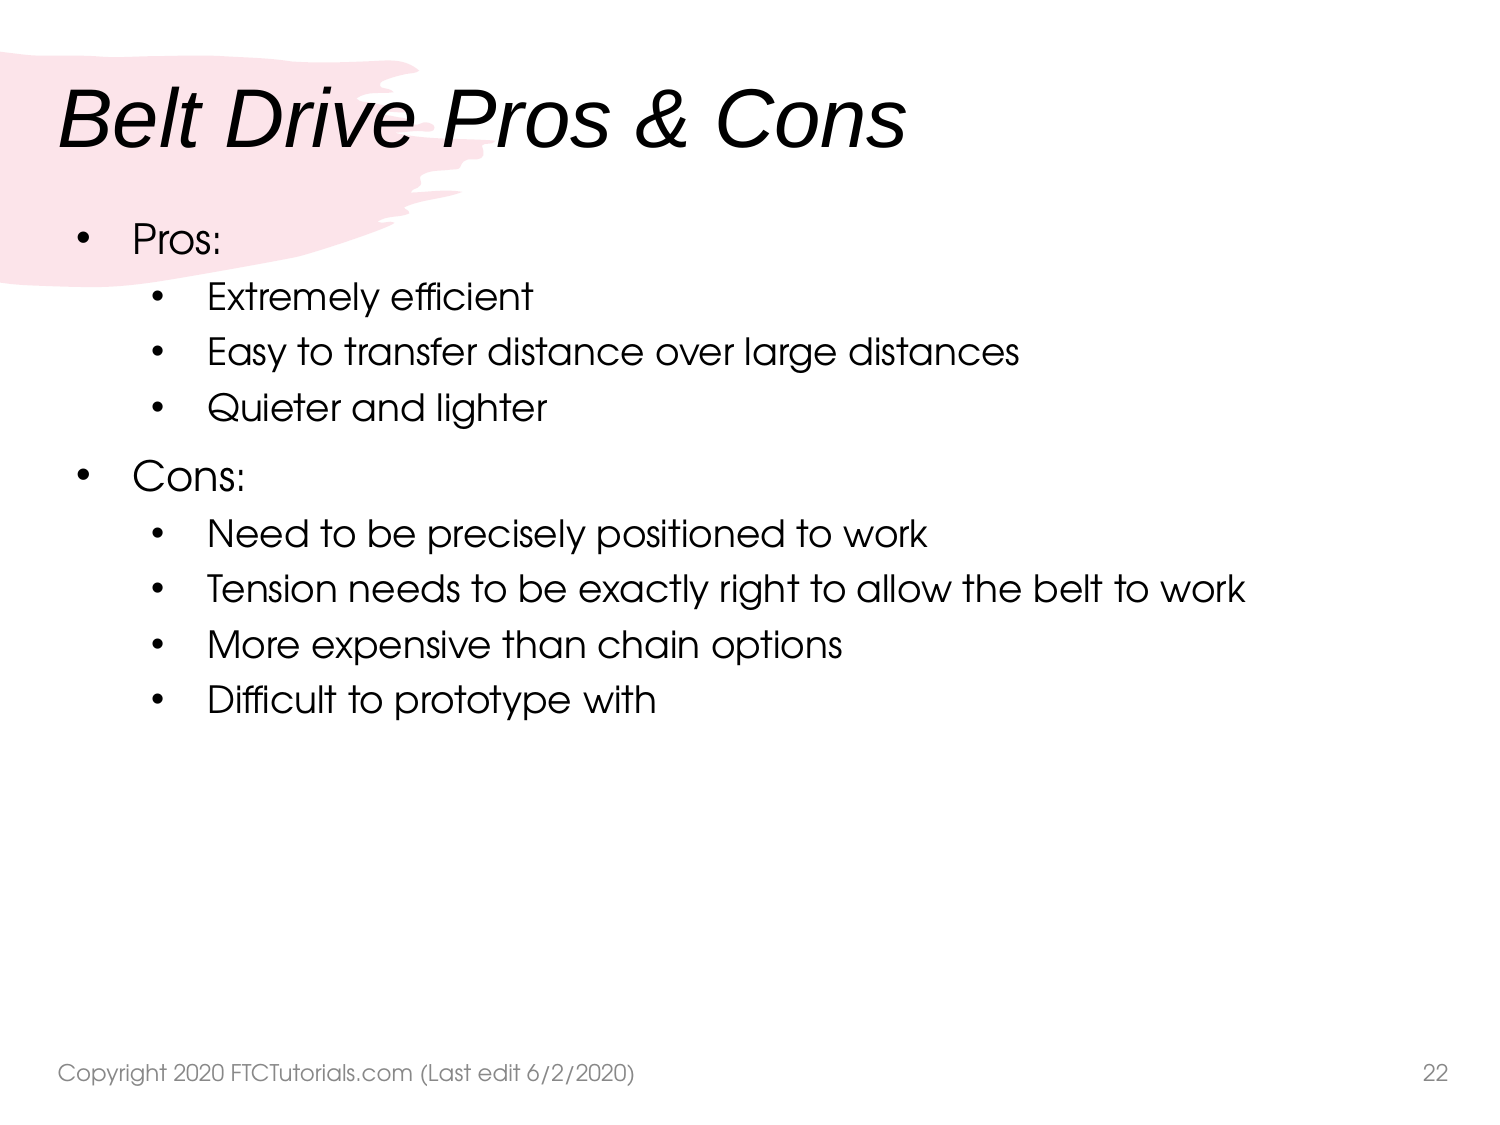

# Belt Drive Pros & Cons
Pros:
Extremely efficient
Easy to transfer distance over large distances
Quieter and lighter
Cons:
Need to be precisely positioned to work
Tension needs to be exactly right to allow the belt to work
More expensive than chain options
Difficult to prototype with
Copyright 2020 FTCTutorials.com (Last edit 6/2/2020)
22